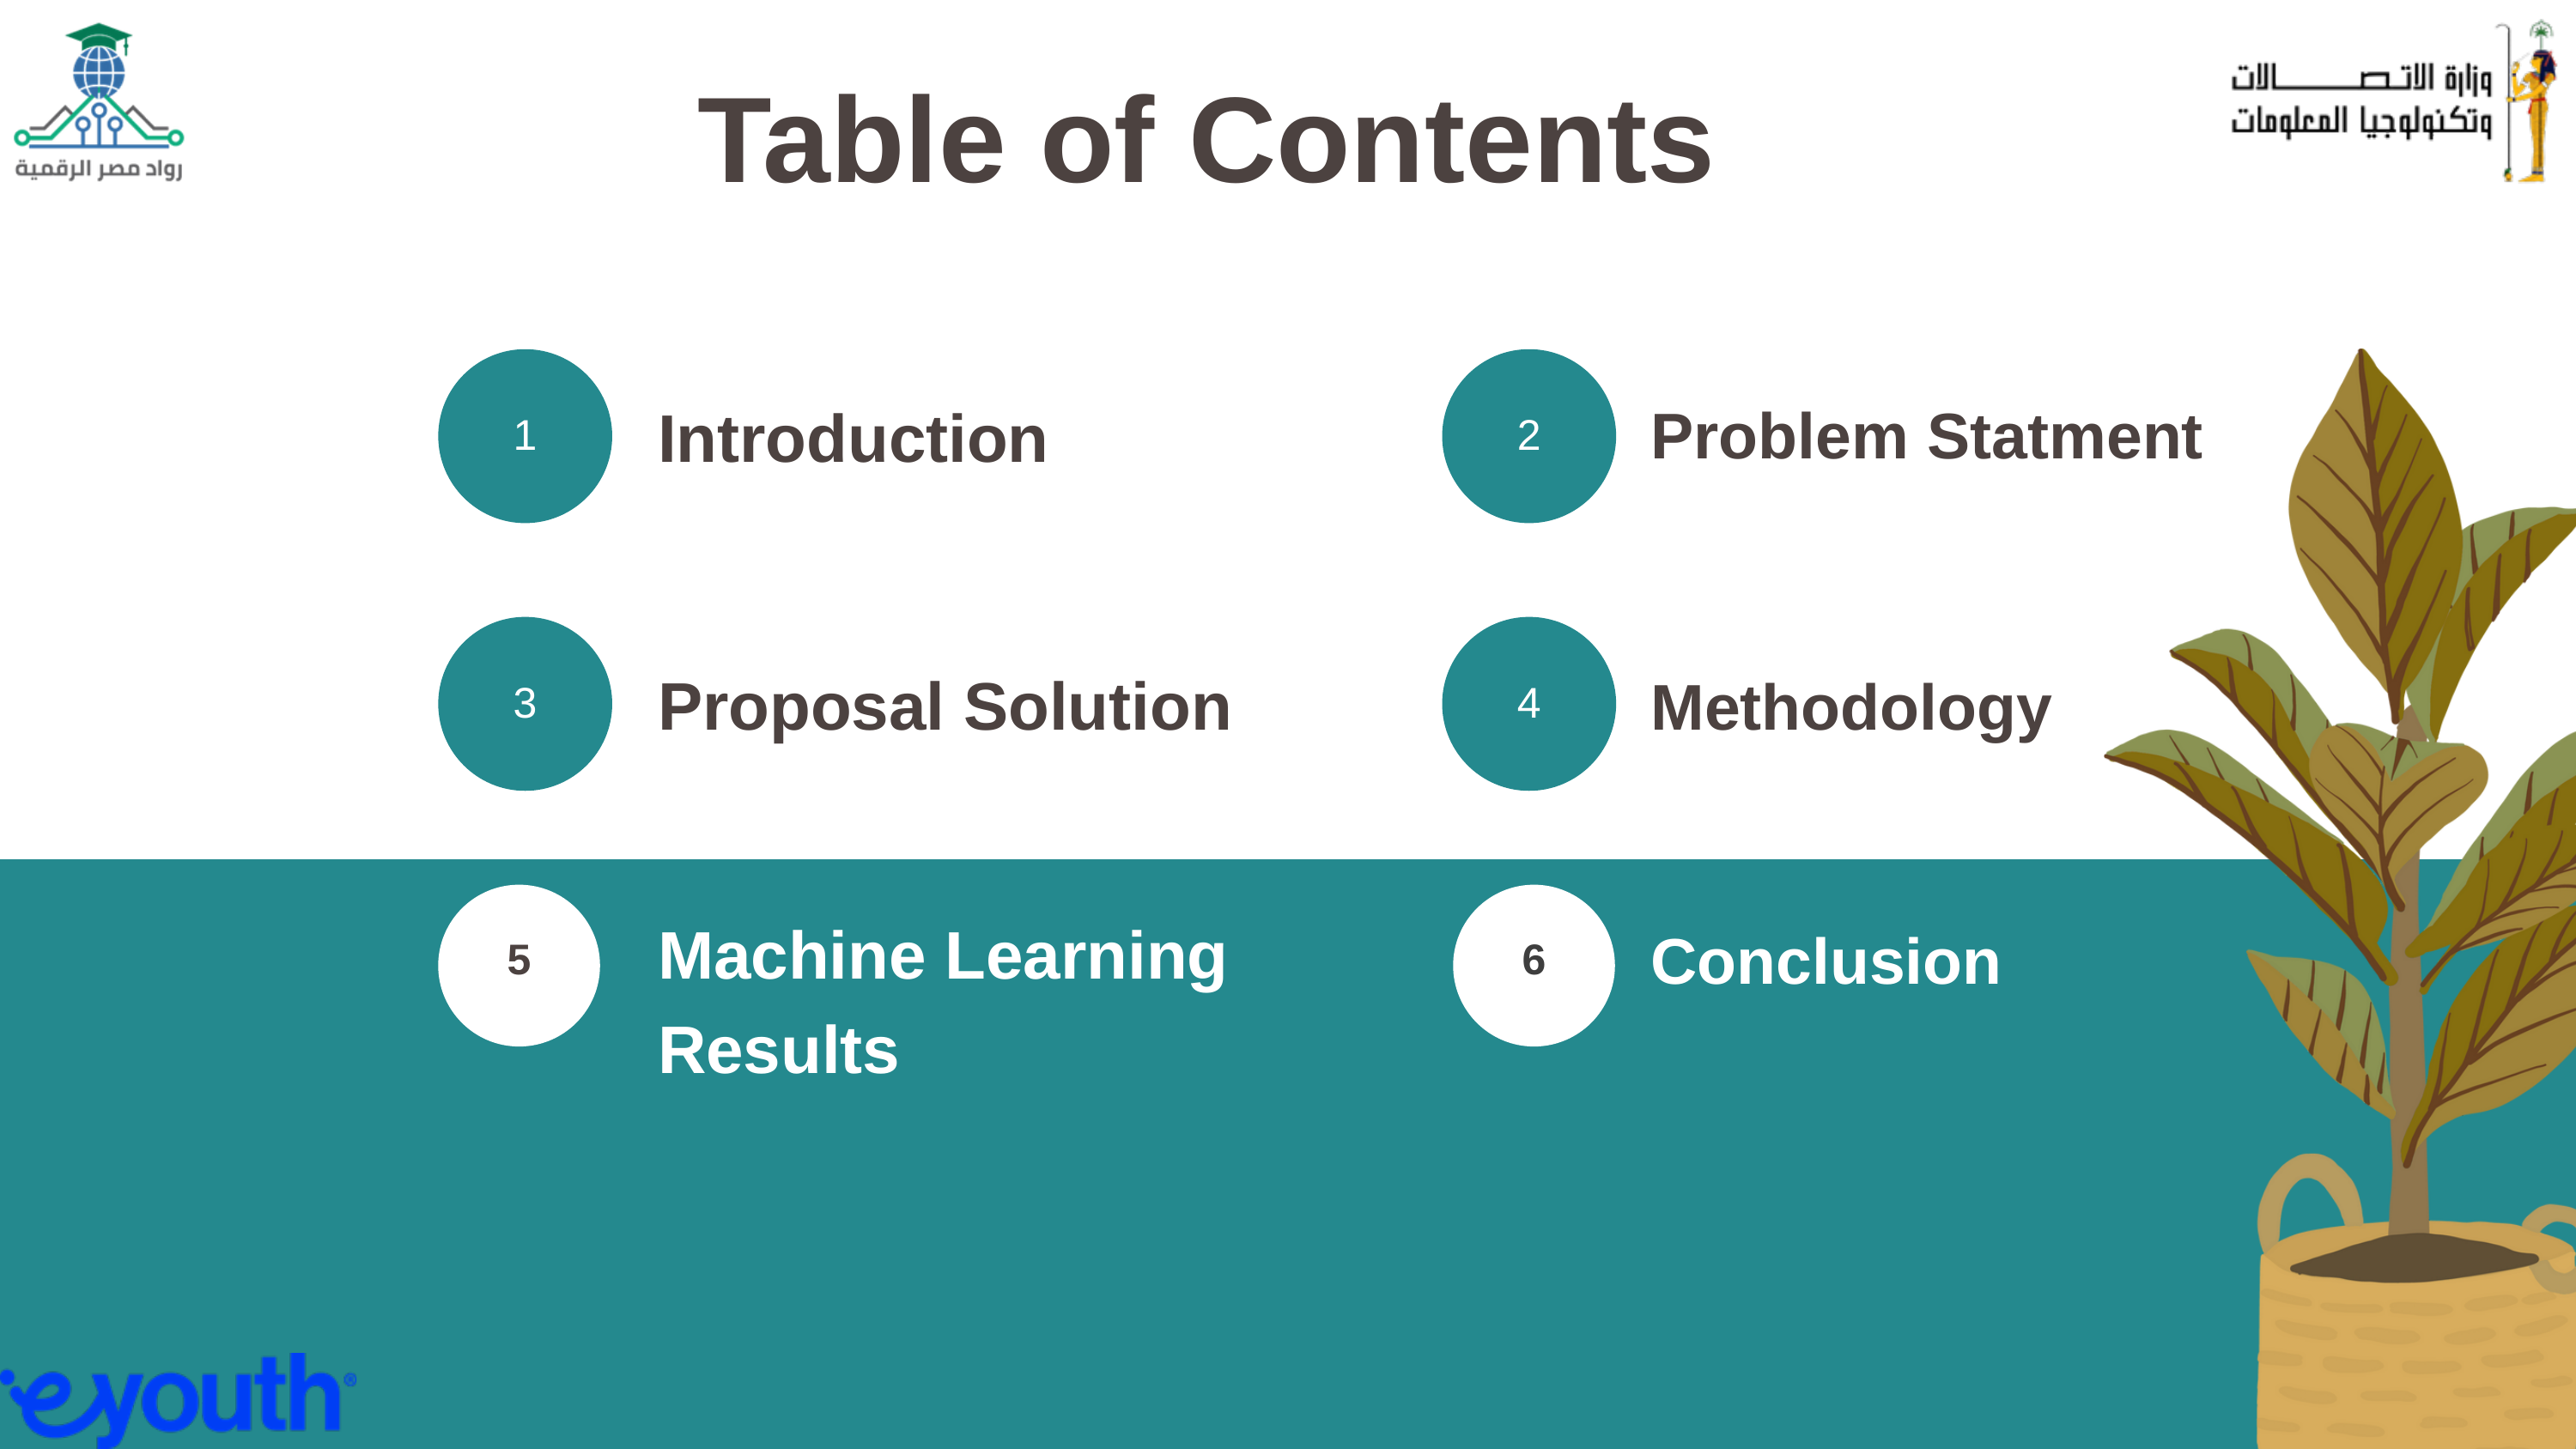

Table of Contents

1

2

Introduction
Problem Statment

3

4
Proposal Solution
Methodology

5

6
Machine Learning
Results
Conclusion